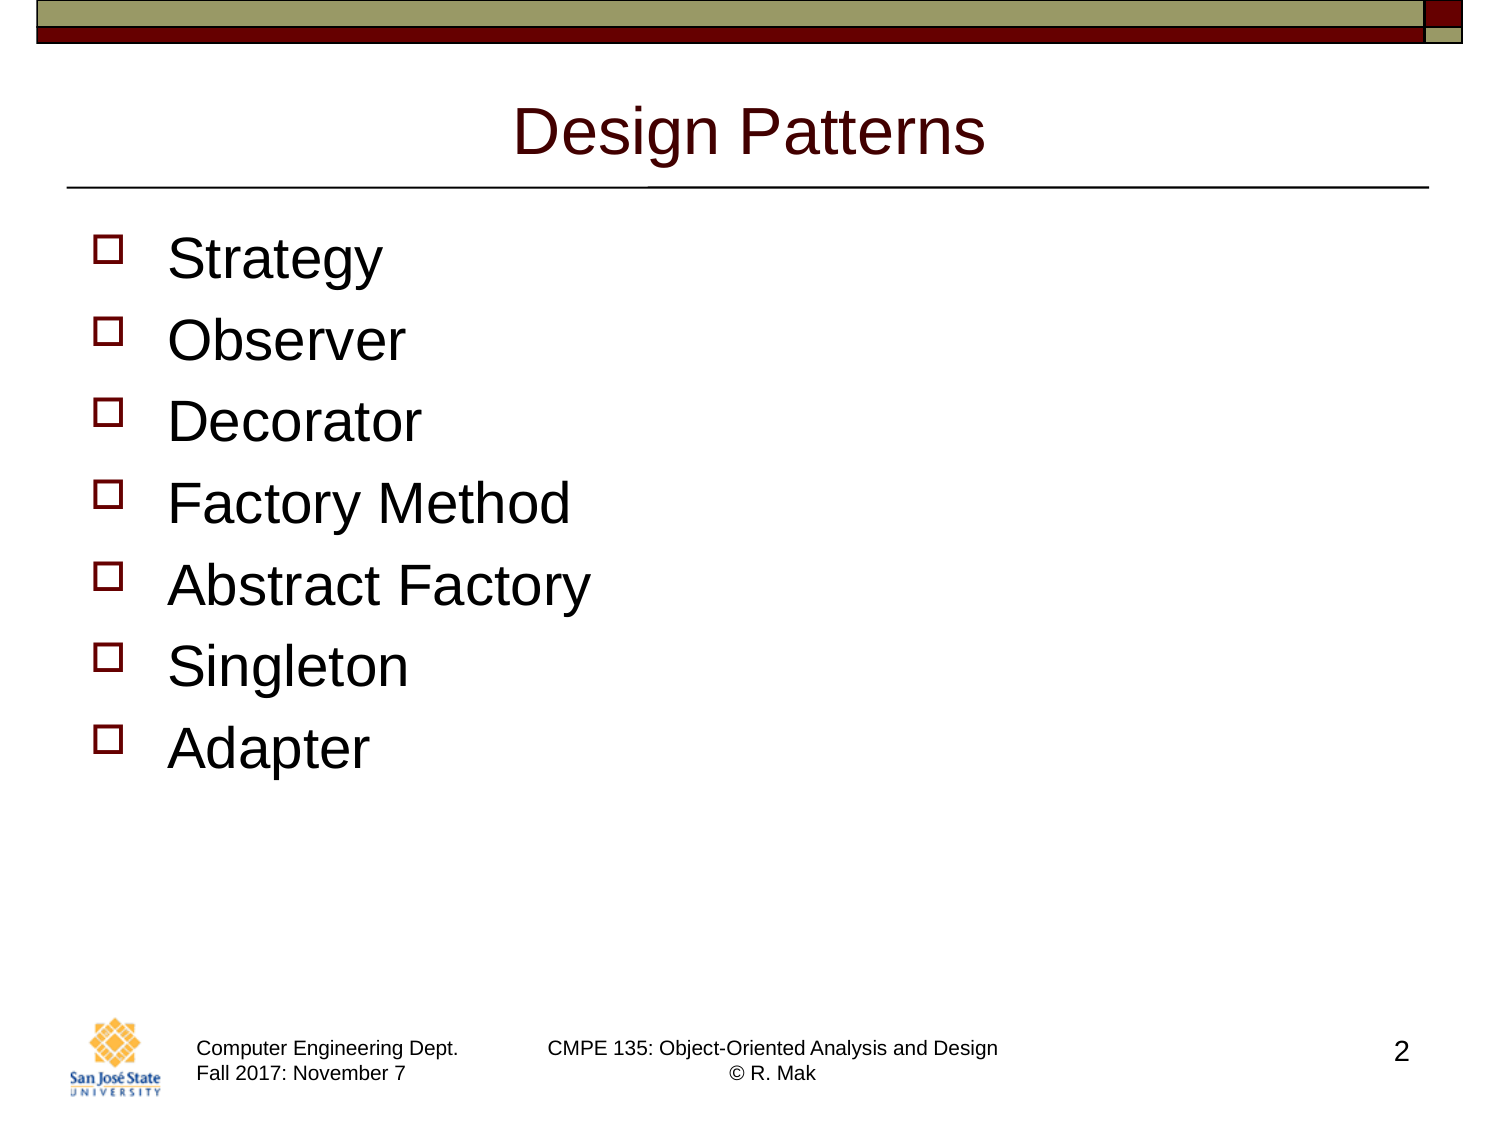

# Design Patterns
Strategy
Observer
Decorator
Factory Method
Abstract Factory
Singleton
Adapter
2